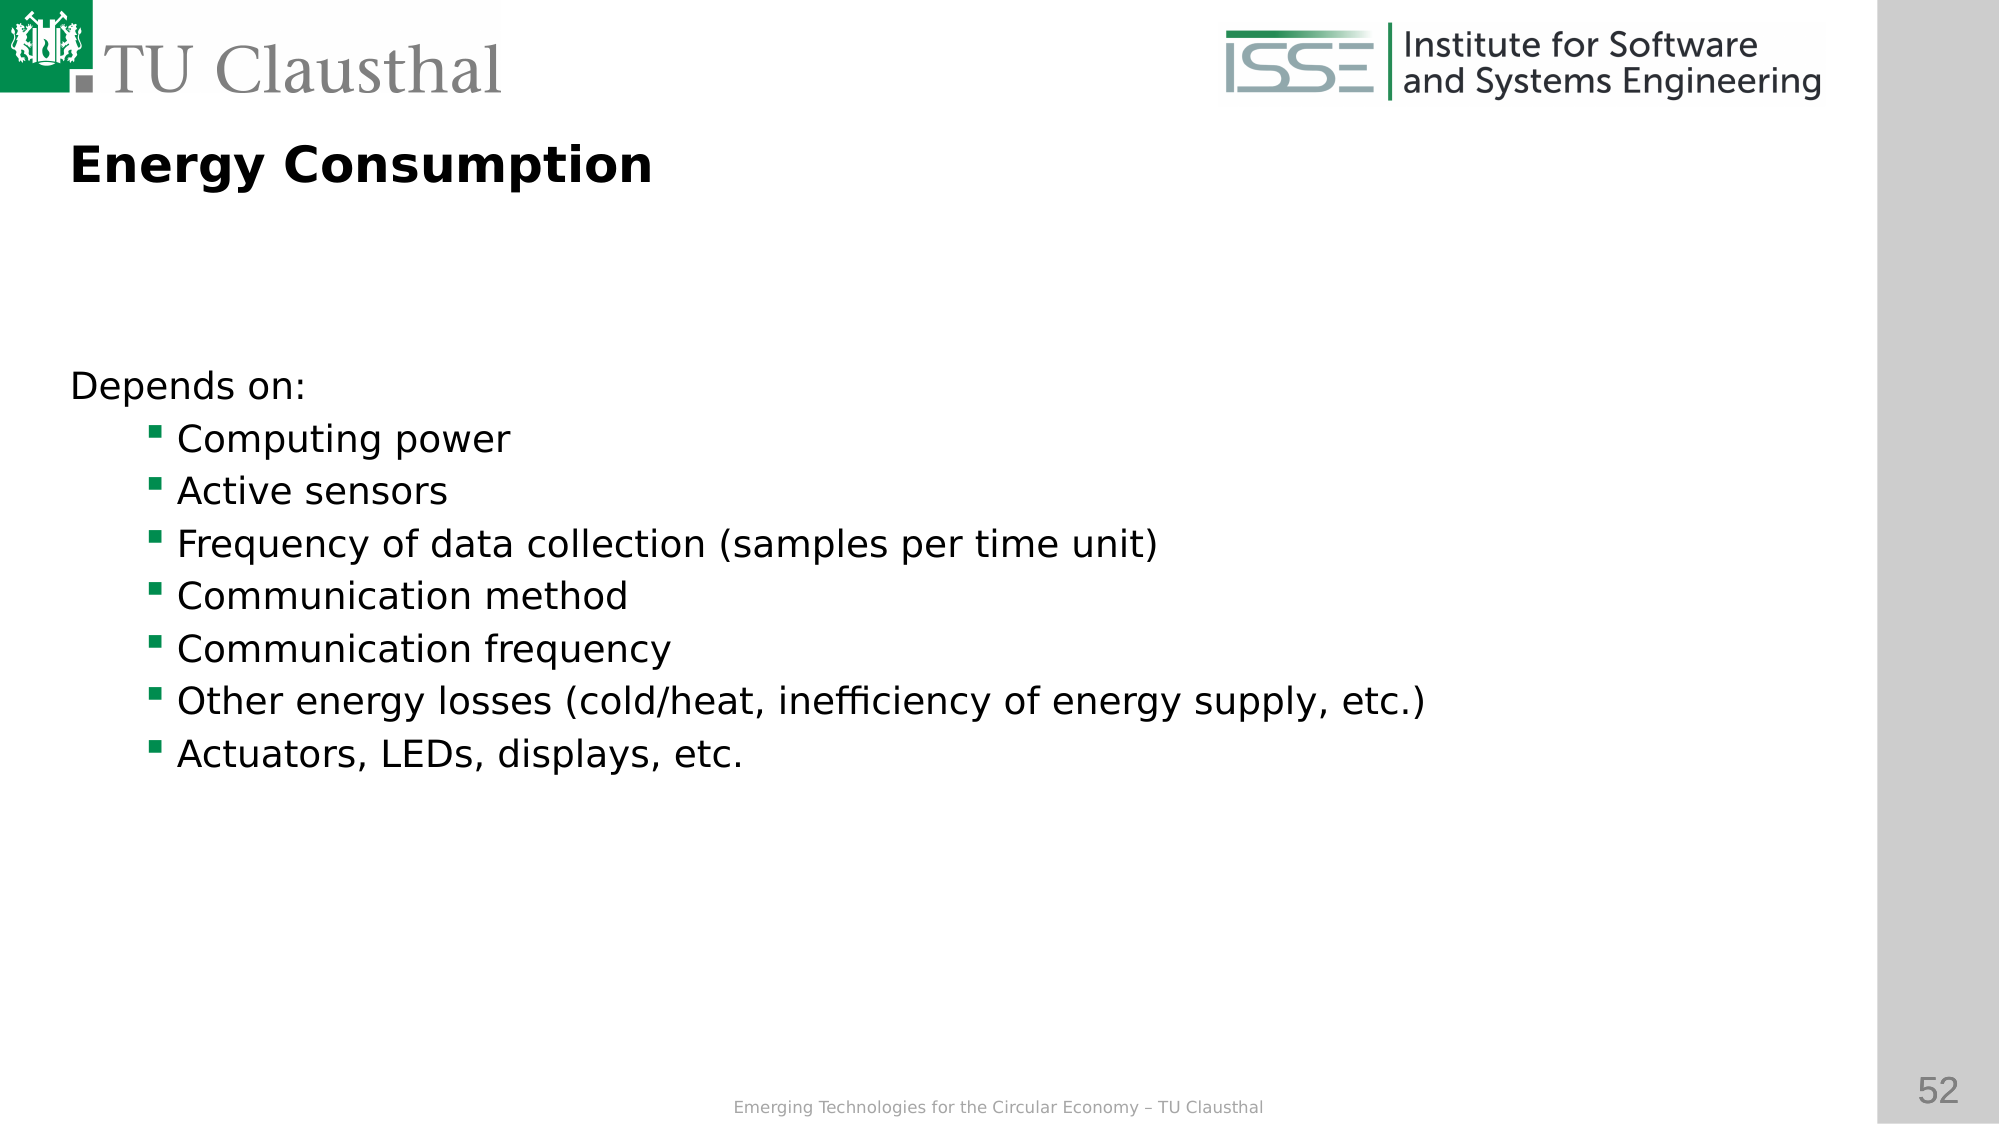

Energy Consumption
Depends on:
Computing power
Active sensors
Frequency of data collection (samples per time unit)
Communication method
Communication frequency
Other energy losses (cold/heat, inefficiency of energy supply, etc.)
Actuators, LEDs, displays, etc.